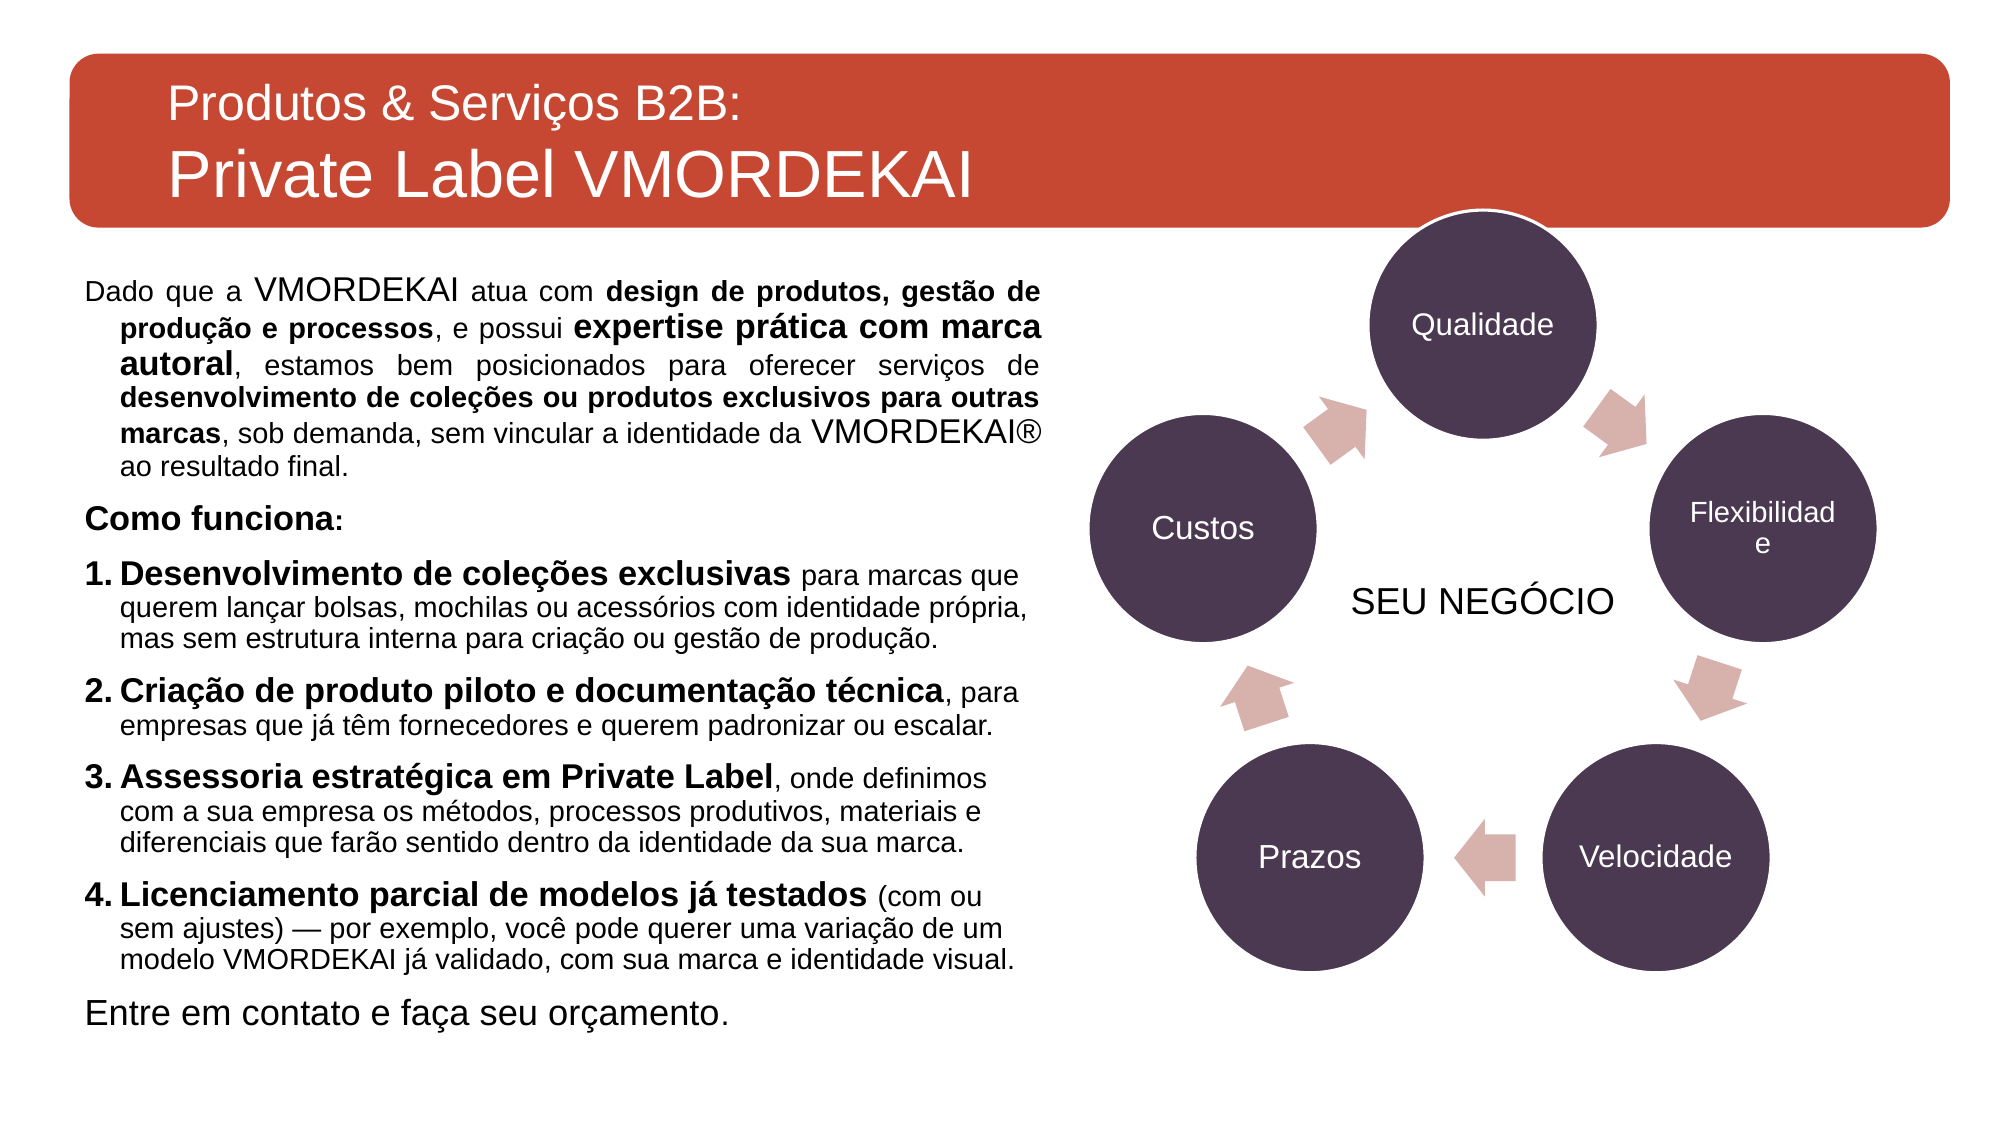

Produtos & Serviços B2B:
Private Label VMORDEKAI
Qualidade

Flexibilidade

Velocidade

Prazos

Custos

Dado que a VMORDEKAI atua com design de produtos, gestão de produção e processos, e possui expertise prática com marca autoral, estamos bem posicionados para oferecer serviços de desenvolvimento de coleções ou produtos exclusivos para outras marcas, sob demanda, sem vincular a identidade da VMORDEKAI® ao resultado final.
Como funciona:
Desenvolvimento de coleções exclusivas para marcas que querem lançar bolsas, mochilas ou acessórios com identidade própria, mas sem estrutura interna para criação ou gestão de produção.
Criação de produto piloto e documentação técnica, para empresas que já têm fornecedores e querem padronizar ou escalar.
Assessoria estratégica em Private Label, onde definimos com a sua empresa os métodos, processos produtivos, materiais e diferenciais que farão sentido dentro da identidade da sua marca.
Licenciamento parcial de modelos já testados (com ou sem ajustes) — por exemplo, você pode querer uma variação de um modelo VMORDEKAI já validado, com sua marca e identidade visual.
Entre em contato e faça seu orçamento.
SEU NEGÓCIO